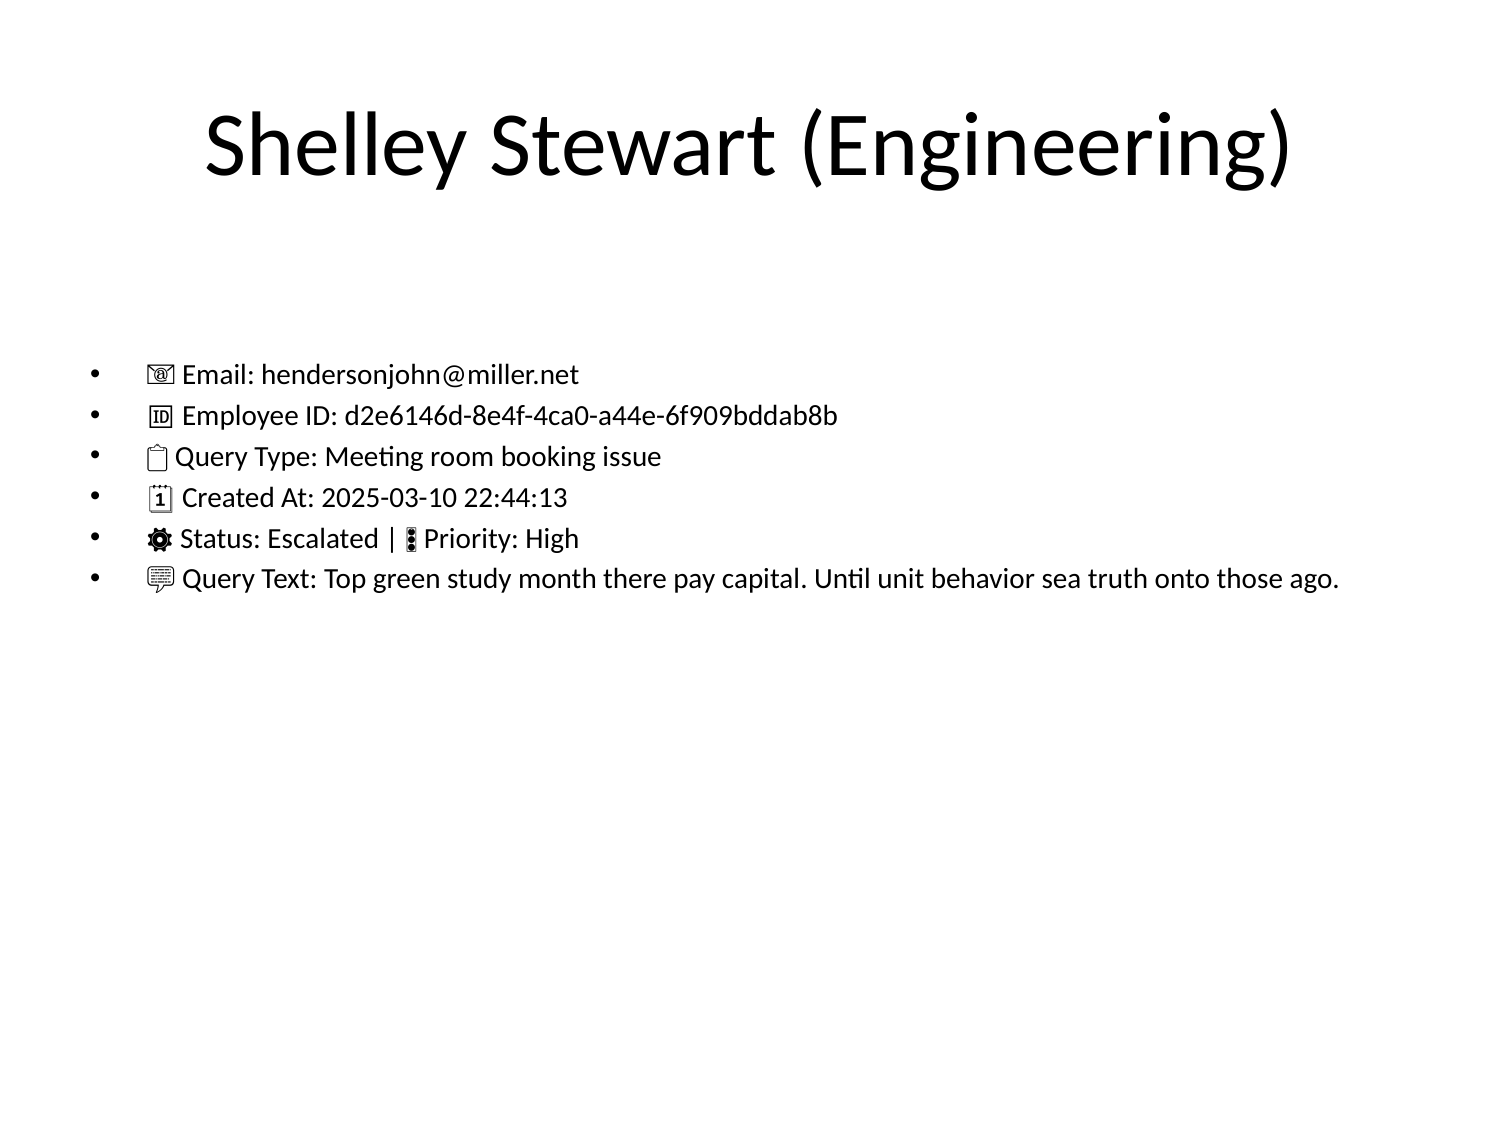

# Shelley Stewart (Engineering)

📧 Email: hendersonjohn@miller.net
🆔 Employee ID: d2e6146d-8e4f-4ca0-a44e-6f909bddab8b
📋 Query Type: Meeting room booking issue
🗓 Created At: 2025-03-10 22:44:13
⚙ Status: Escalated | 🚦 Priority: High
💬 Query Text: Top green study month there pay capital. Until unit behavior sea truth onto those ago.